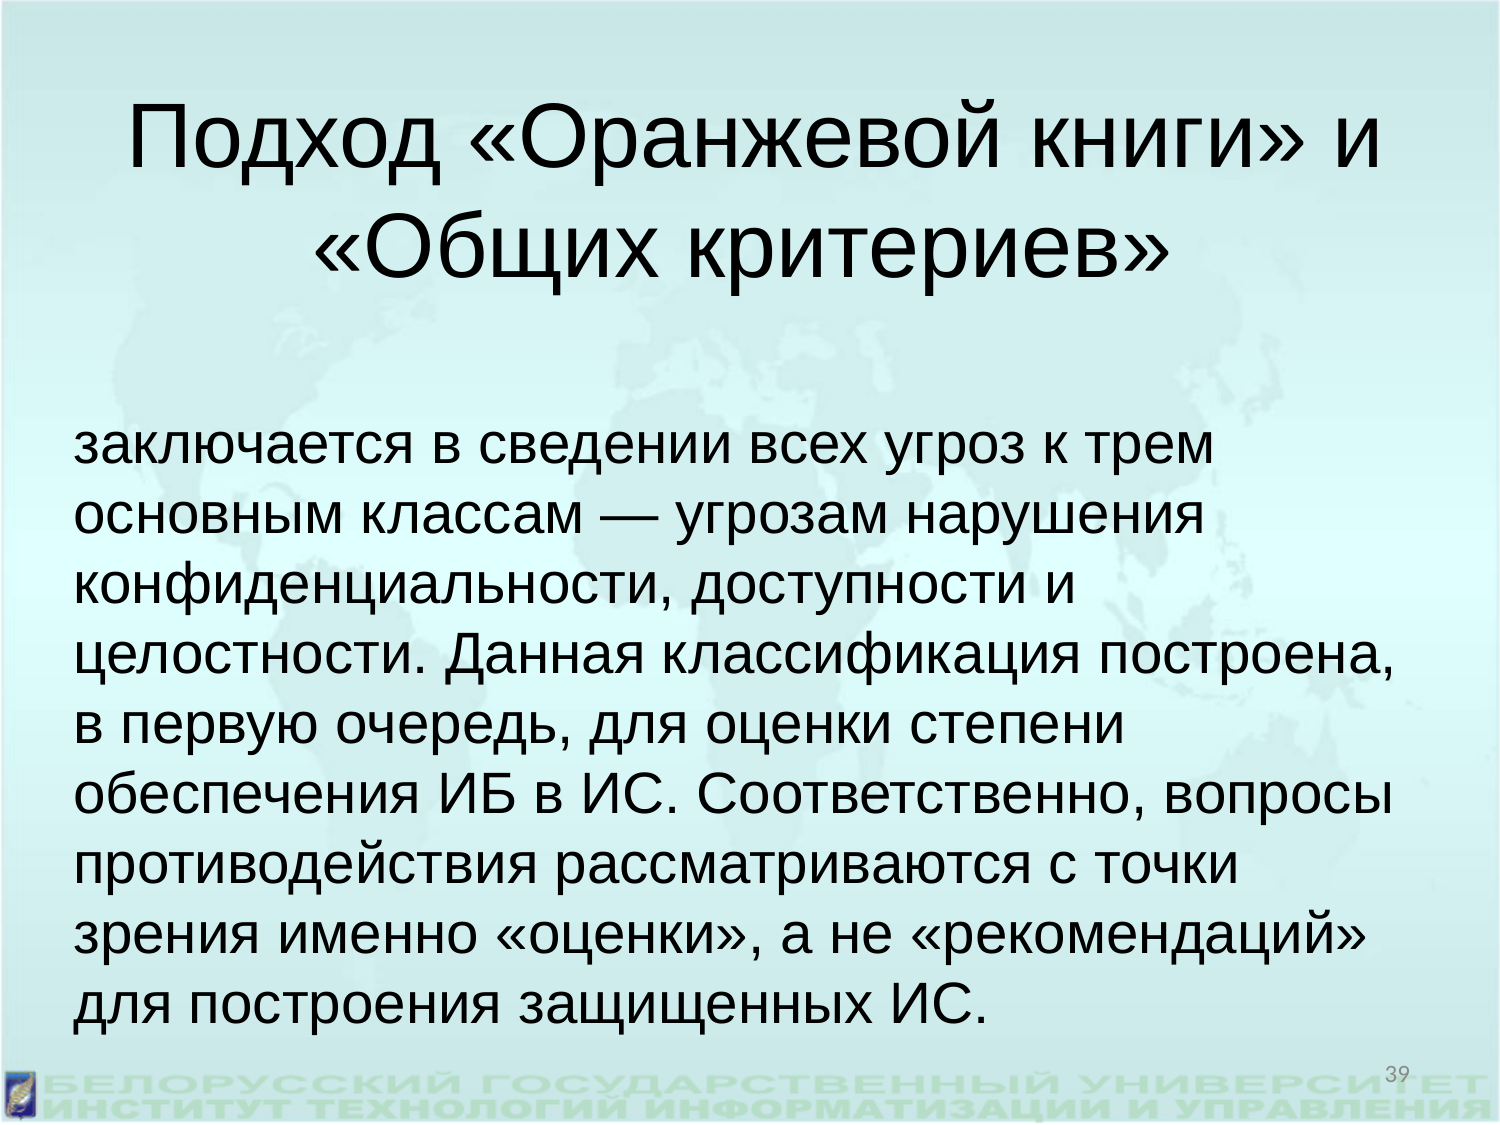

Подход «Оранжевой книги» и «Общих критериев»

заключается в сведении всех угроз к трем основным классам — угрозам нарушения конфиденциальности, доступности и целостности. Данная классификация построена, в первую очередь, для оценки степени обеспечения ИБ в ИС. Соответственно, вопросы противодействия рассматриваются с точки зрения именно «оценки», а не «рекомендаций» для построения защищенных ИС.
39